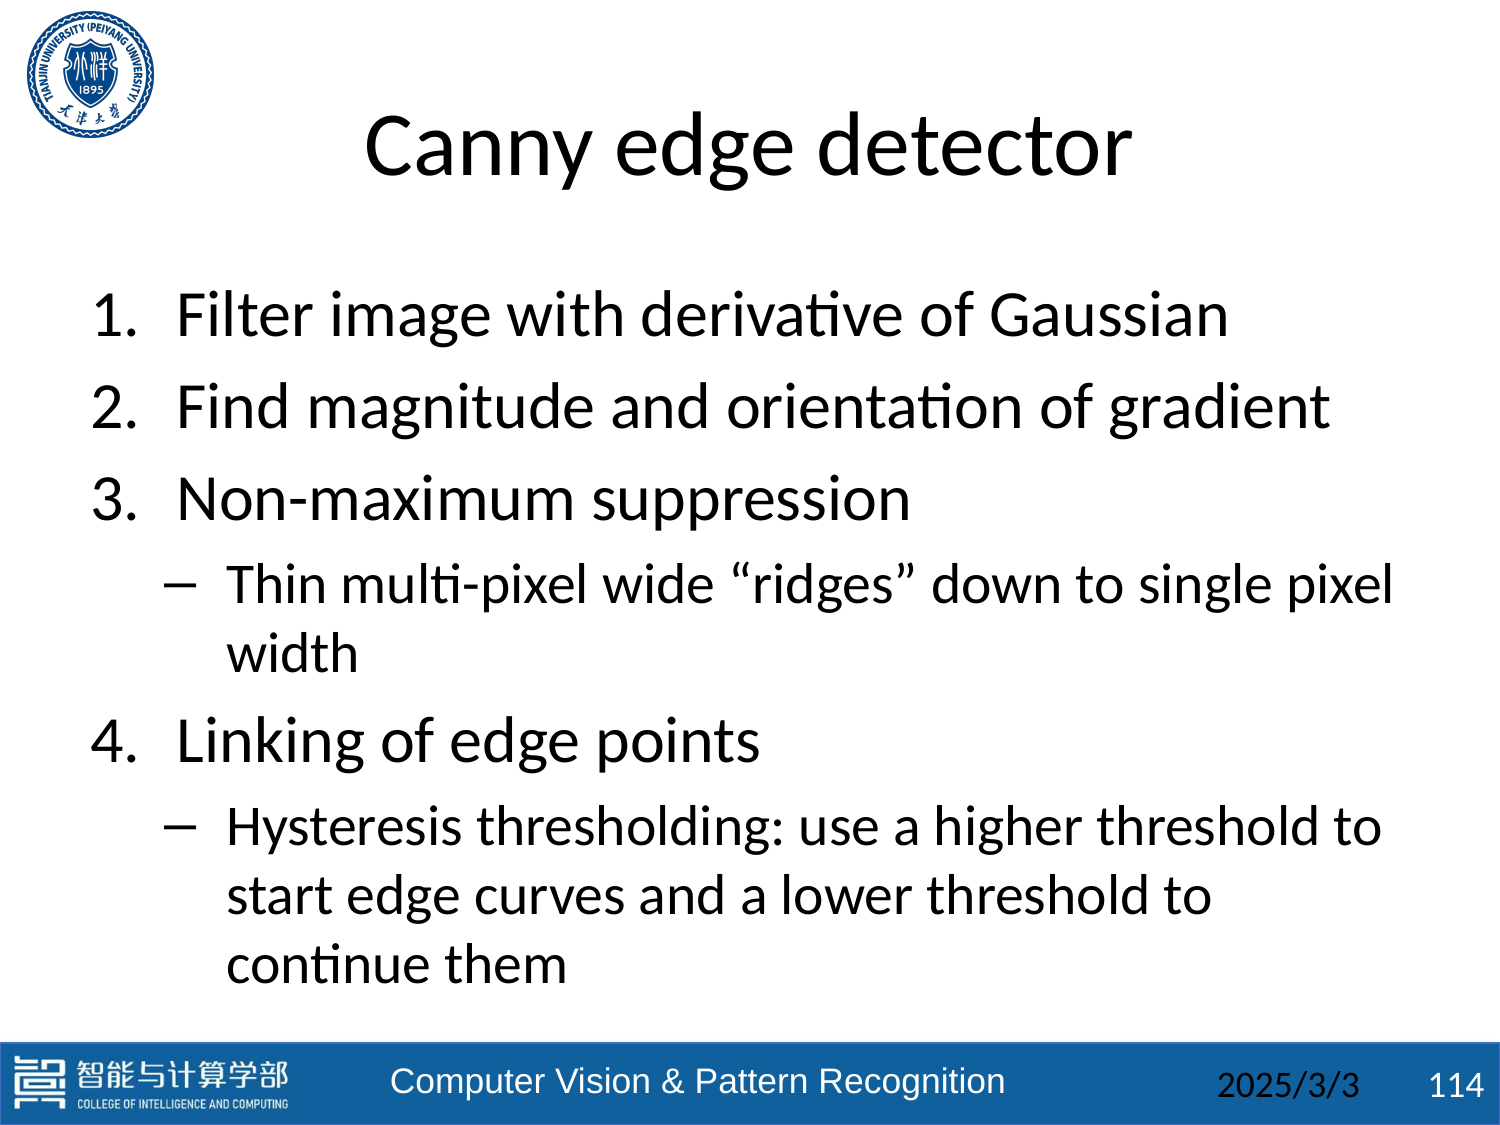

# Canny edge detector
Filter image with derivative of Gaussian
Find magnitude and orientation of gradient
Non-maximum suppression
Thin multi-pixel wide “ridges” down to single pixel width
Linking of edge points
Hysteresis thresholding: use a higher threshold to start edge curves and a lower threshold to continue them

2025/3/3
114